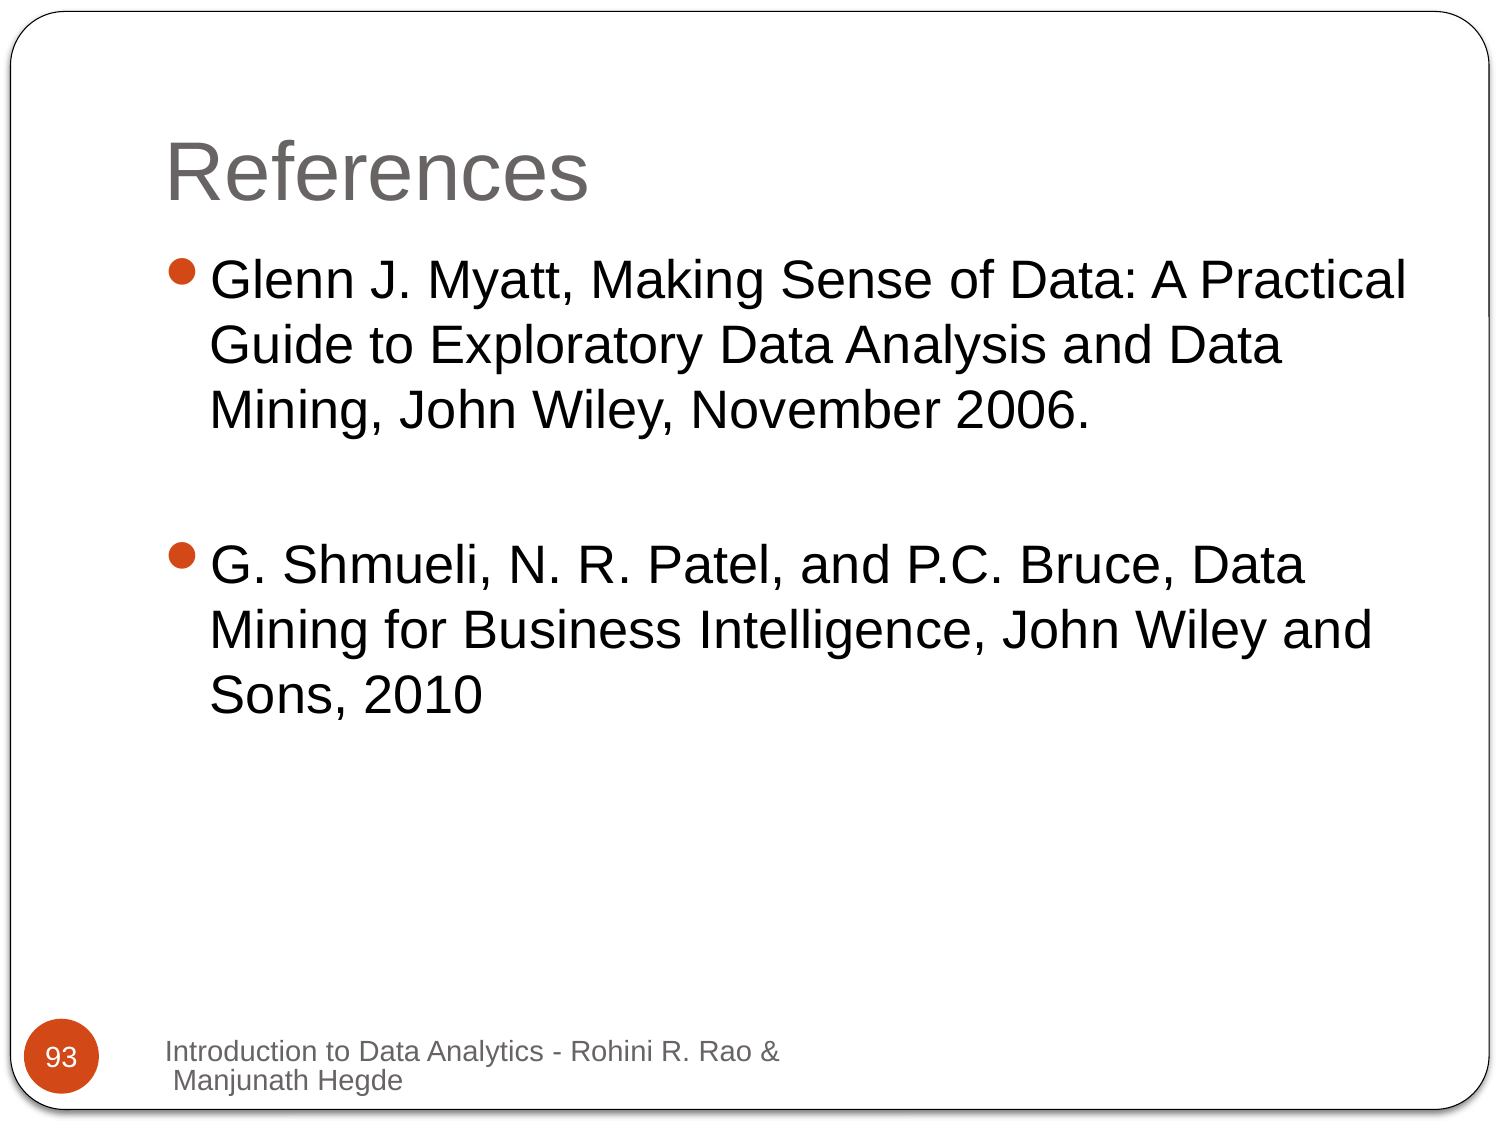

# References
Glenn J. Myatt, Making Sense of Data: A Practical Guide to Exploratory Data Analysis and Data Mining, John Wiley, November 2006.

G. Shmueli, N. R. Patel, and P.C. Bruce, Data Mining for Business Intelligence, John Wiley and Sons, 2010

Introduction to Data Analytics - Rohini R. Rao & Manjunath Hegde
93